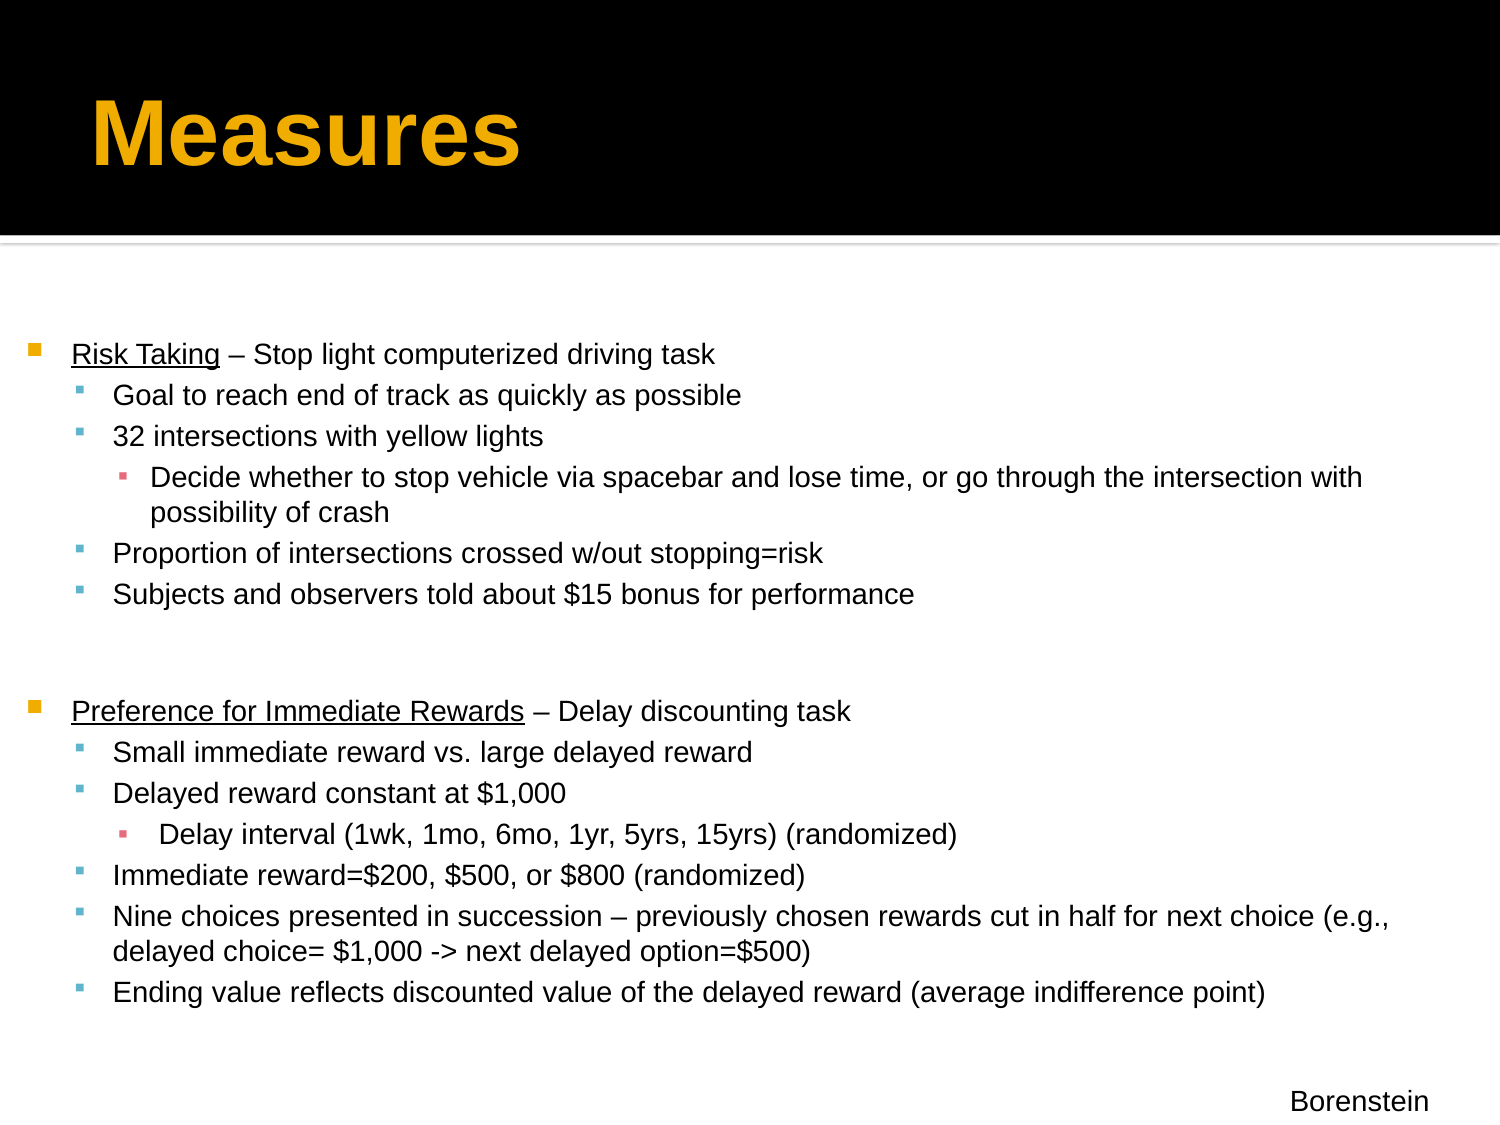

# Measures

Risk Taking – Stop light computerized driving task
Goal to reach end of track as quickly as possible
32 intersections with yellow lights
Decide whether to stop vehicle via spacebar and lose time, or go through the intersection with possibility of crash
Proportion of intersections crossed w/out stopping=risk
Subjects and observers told about $15 bonus for performance

Preference for Immediate Rewards – Delay discounting task
Small immediate reward vs. large delayed reward
Delayed reward constant at $1,000
 Delay interval (1wk, 1mo, 6mo, 1yr, 5yrs, 15yrs) (randomized)
Immediate reward=$200, $500, or $800 (randomized)
Nine choices presented in succession – previously chosen rewards cut in half for next choice (e.g., delayed choice= $1,000 -> next delayed option=$500)
Ending value reflects discounted value of the delayed reward (average indifference point)

Borenstein